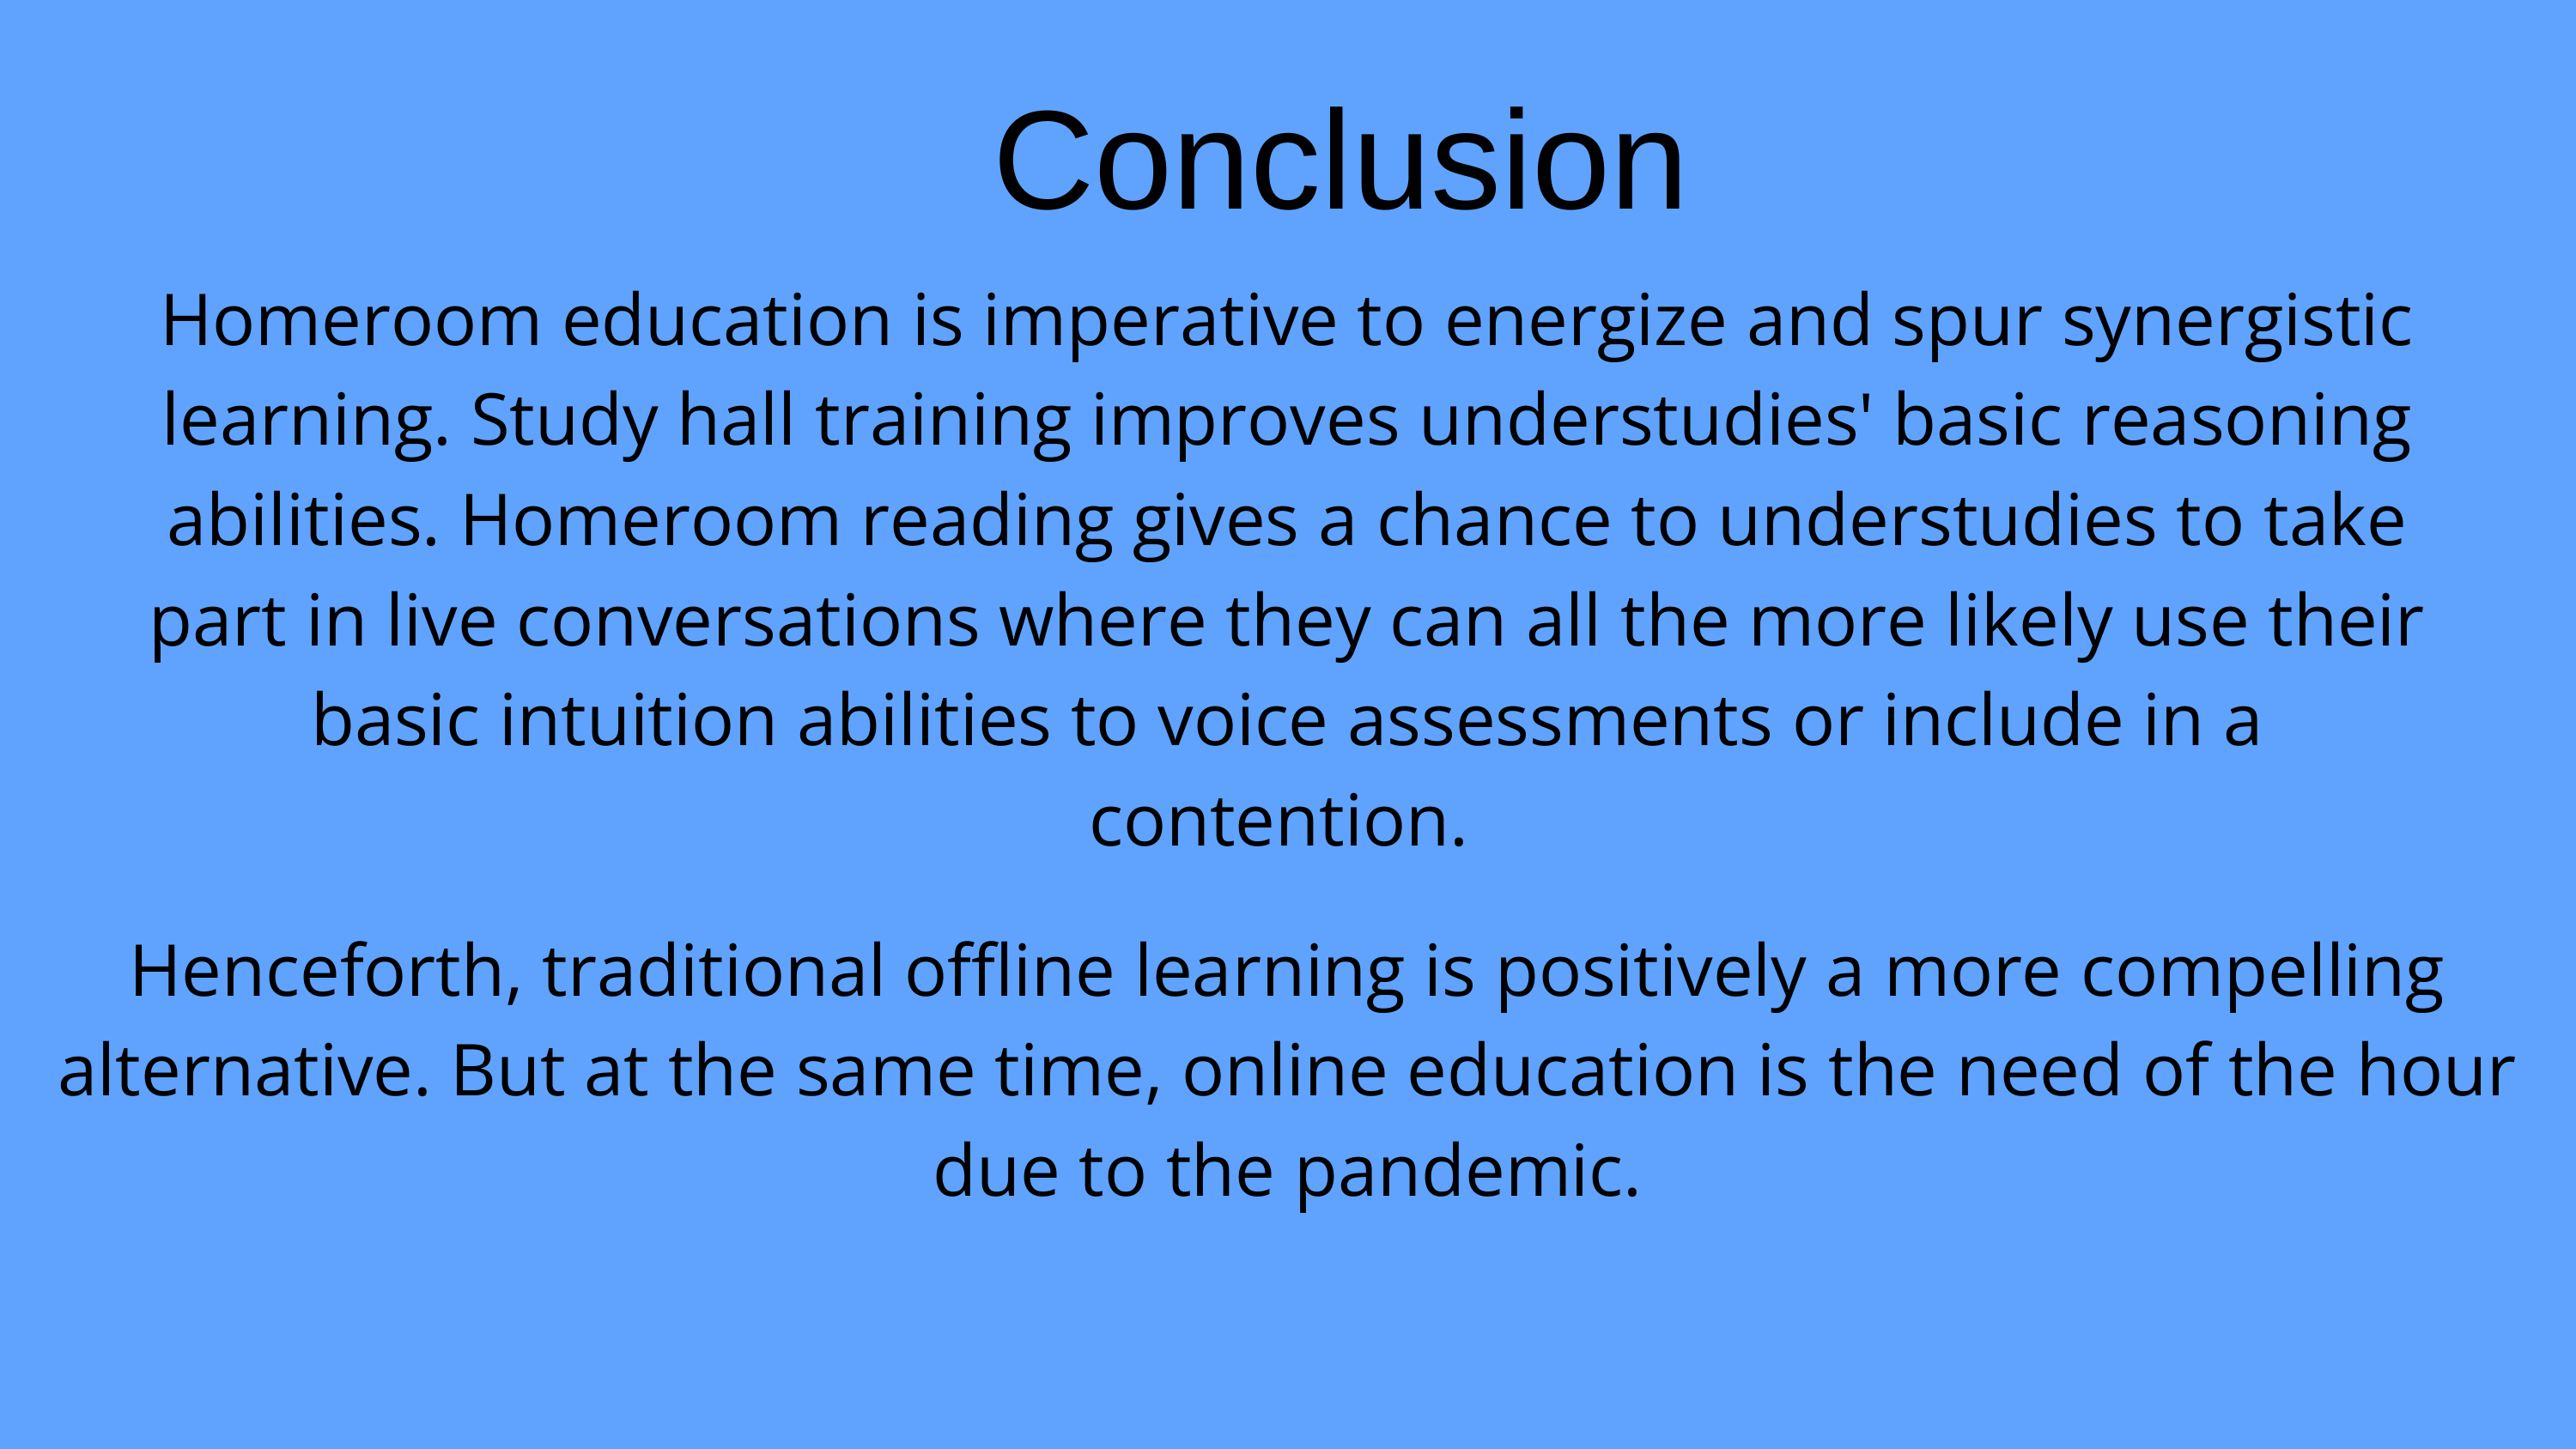

Conclusion
Homeroom education is imperative to energize and spur synergistic learning. Study hall training improves understudies' basic reasoning abilities. Homeroom reading gives a chance to understudies to take part in live conversations where they can all the more likely use their basic intuition abilities to voice assessments or include in a contention.
Henceforth, traditional offline learning is positively a more compelling alternative. But at the same time, online education is the need of the hour due to the pandemic.